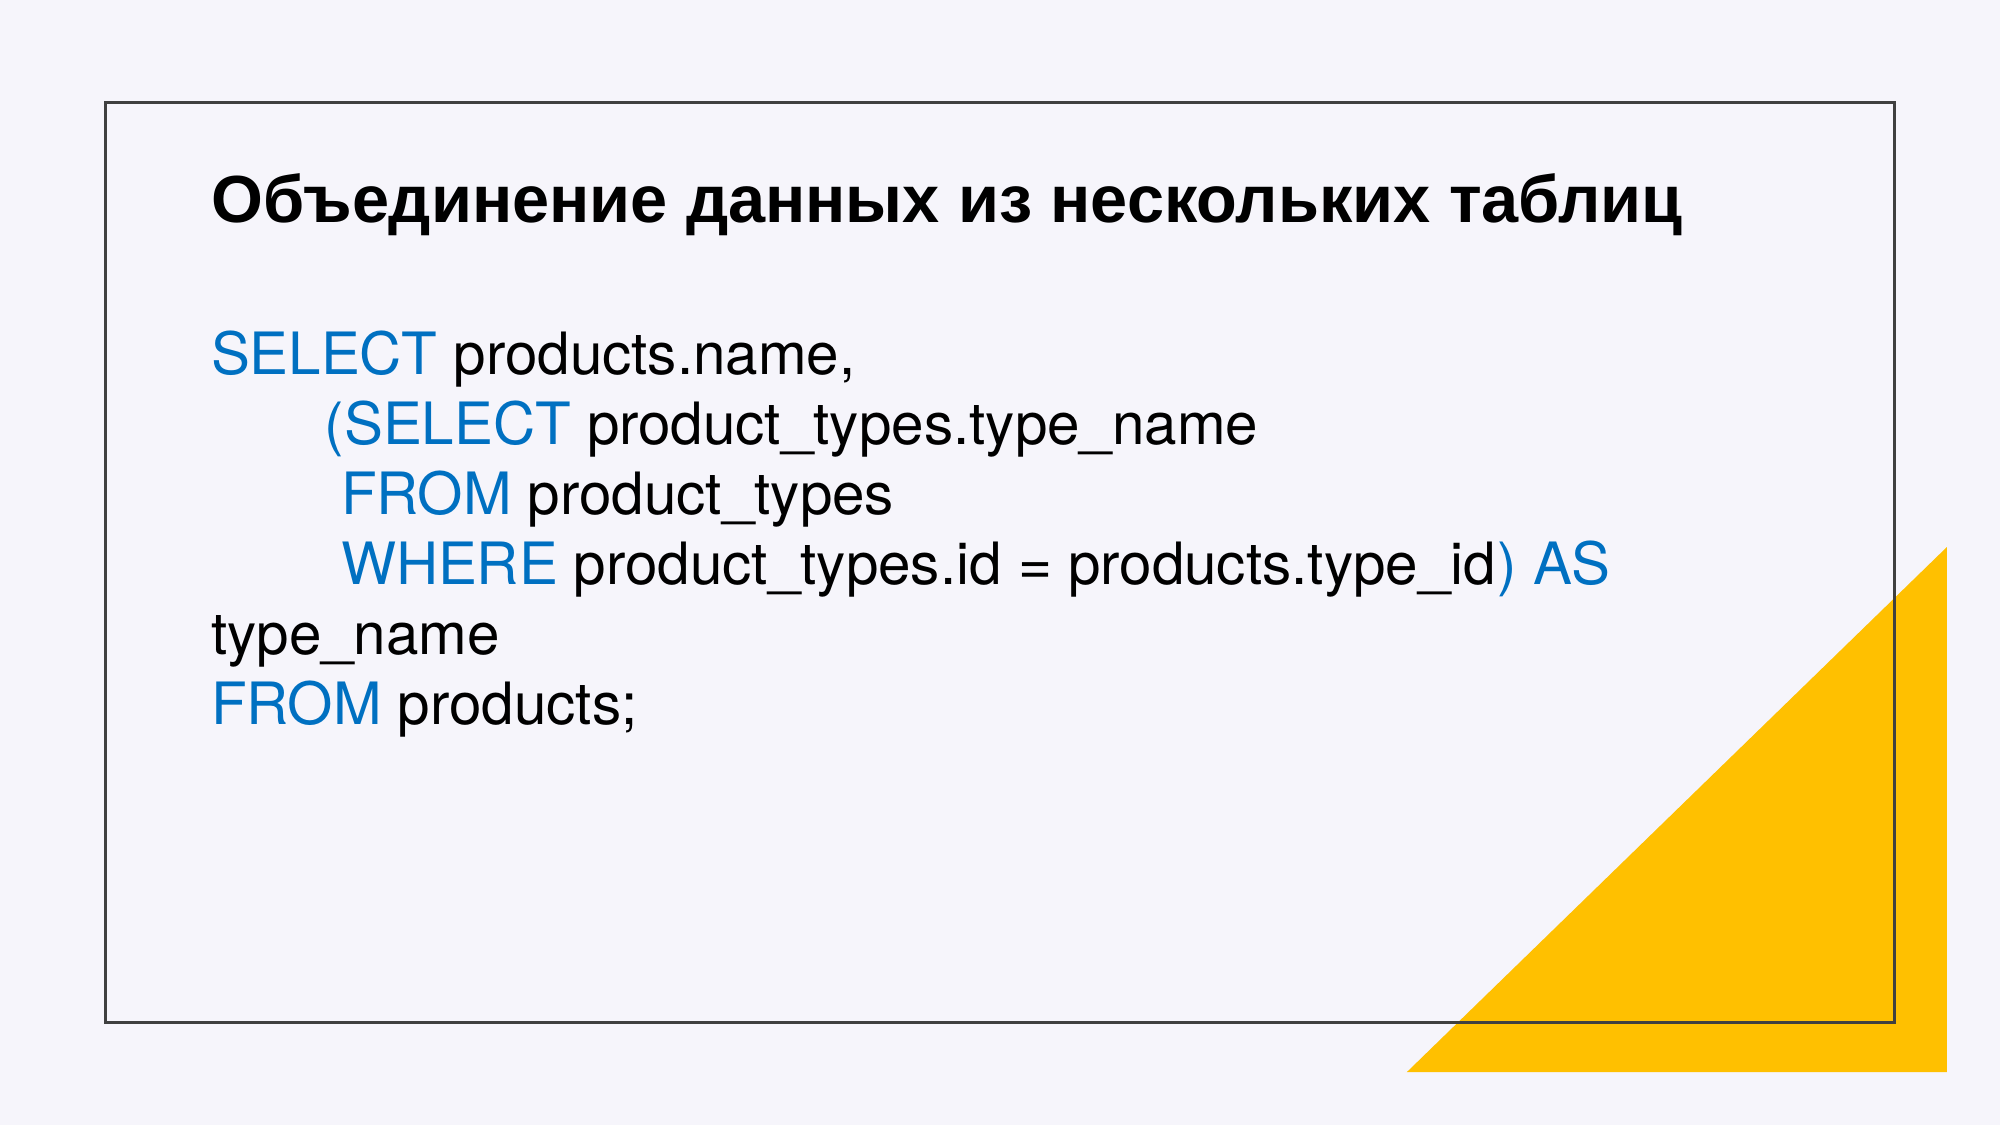

Объединение данных из нескольких таблиц

SELECT products.name,
       (SELECT product_types.type_name
        FROM product_types
        WHERE product_types.id = products.type_id) AS type_name
FROM products;